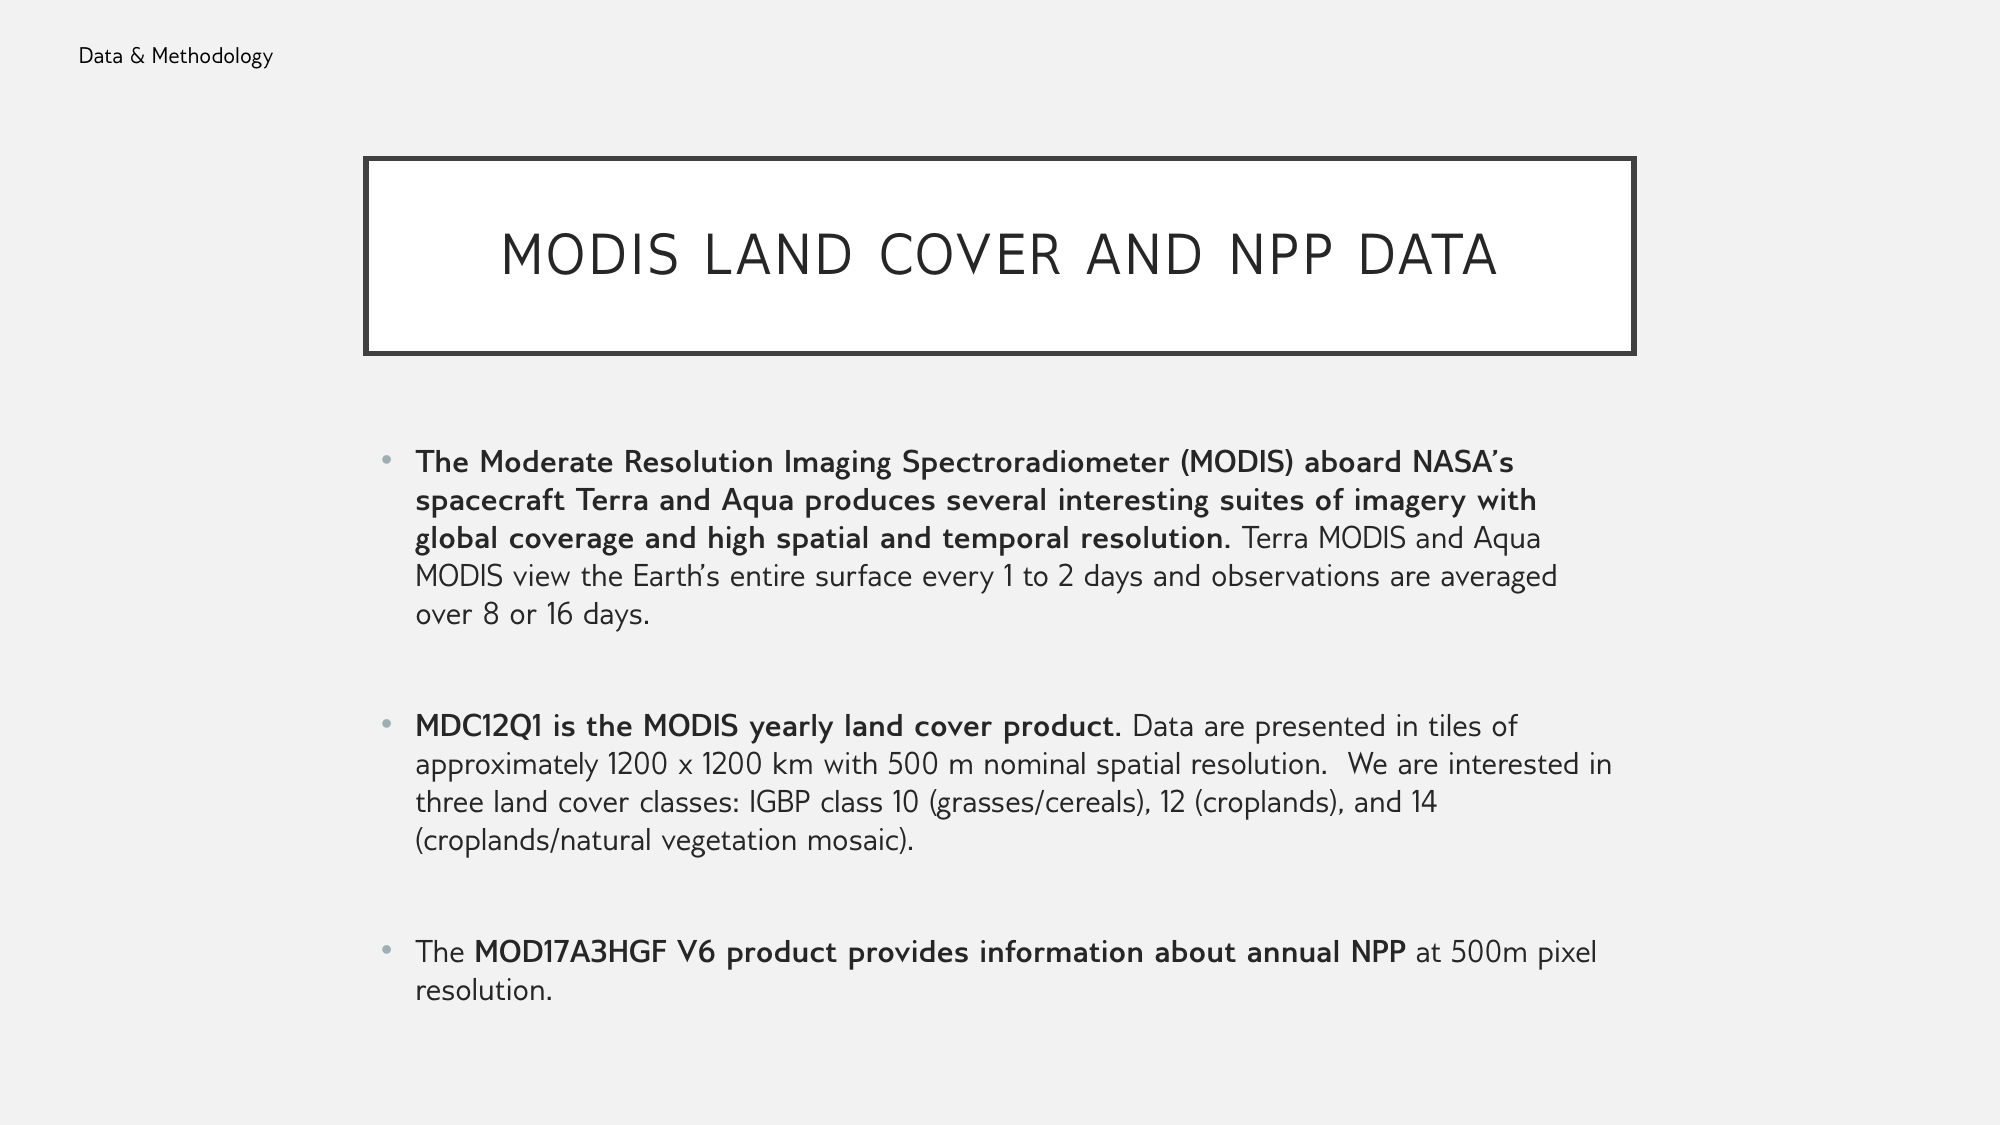

Data & Methodology
# Modis land cover and NPP data
The Moderate Resolution Imaging Spectroradiometer (MODIS) aboard NASA’s spacecraft Terra and Aqua produces several interesting suites of imagery with global coverage and high spatial and temporal resolution. Terra MODIS and Aqua MODIS view the Earth’s entire surface every 1 to 2 days and observations are averaged over 8 or 16 days.

MDC12Q1 is the MODIS yearly land cover product. Data are presented in tiles of approximately 1200 x 1200 km with 500 m nominal spatial resolution.  We are interested in three land cover classes: IGBP class 10 (grasses/cereals), 12 (croplands), and 14 (croplands/natural vegetation mosaic).

The MOD17A3HGF V6 product provides information about annual NPP at 500m pixel resolution.